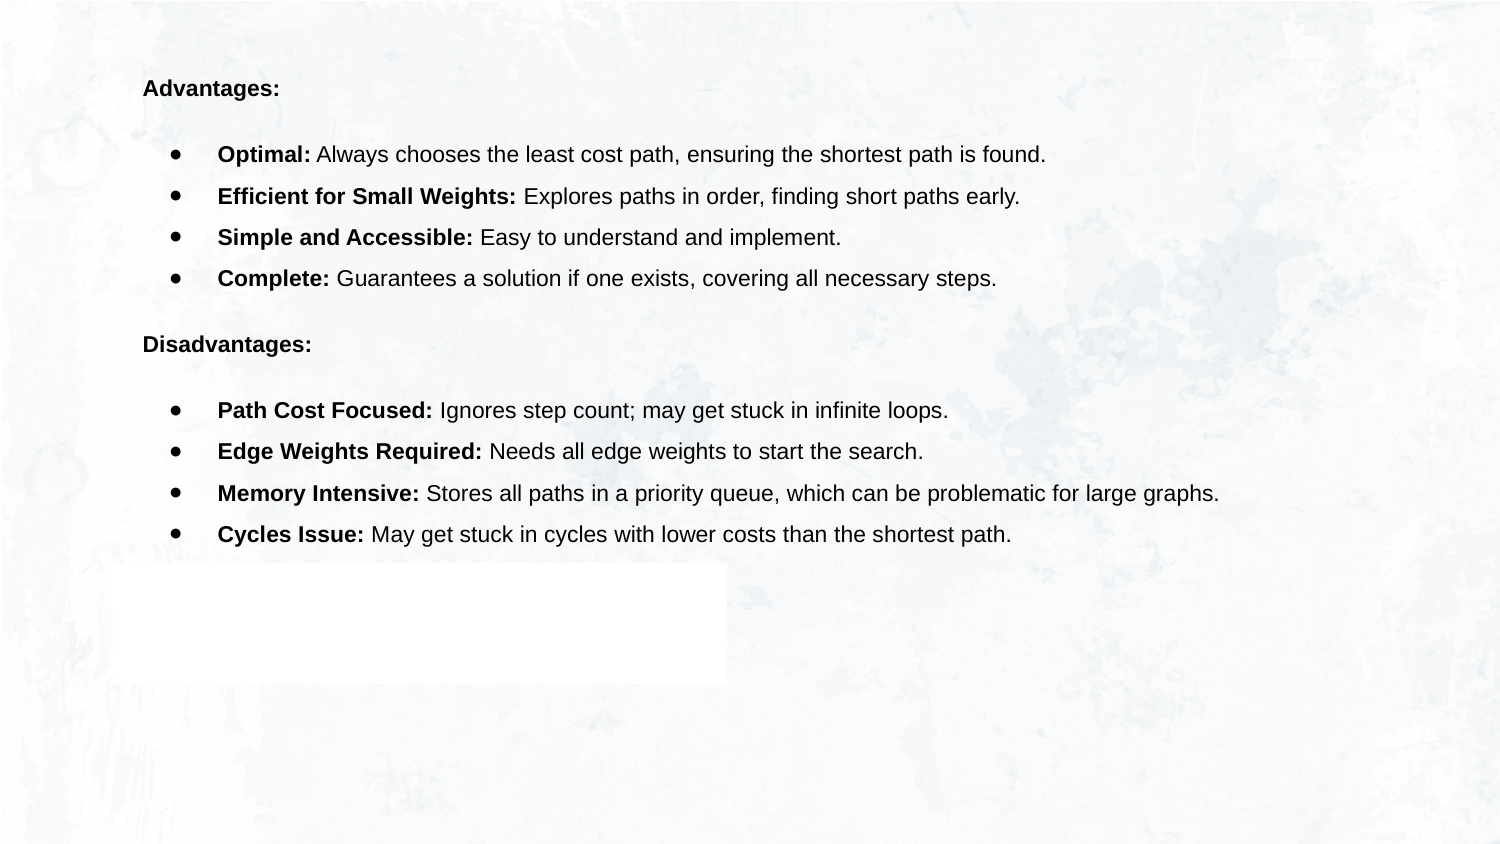

Advantages:
Optimal: Always chooses the least cost path, ensuring the shortest path is found.
Efficient for Small Weights: Explores paths in order, finding short paths early.
Simple and Accessible: Easy to understand and implement.
Complete: Guarantees a solution if one exists, covering all necessary steps.
Disadvantages:
Path Cost Focused: Ignores step count; may get stuck in infinite loops.
Edge Weights Required: Needs all edge weights to start the search.
Memory Intensive: Stores all paths in a priority queue, which can be problematic for large graphs.
Cycles Issue: May get stuck in cycles with lower costs than the shortest path.